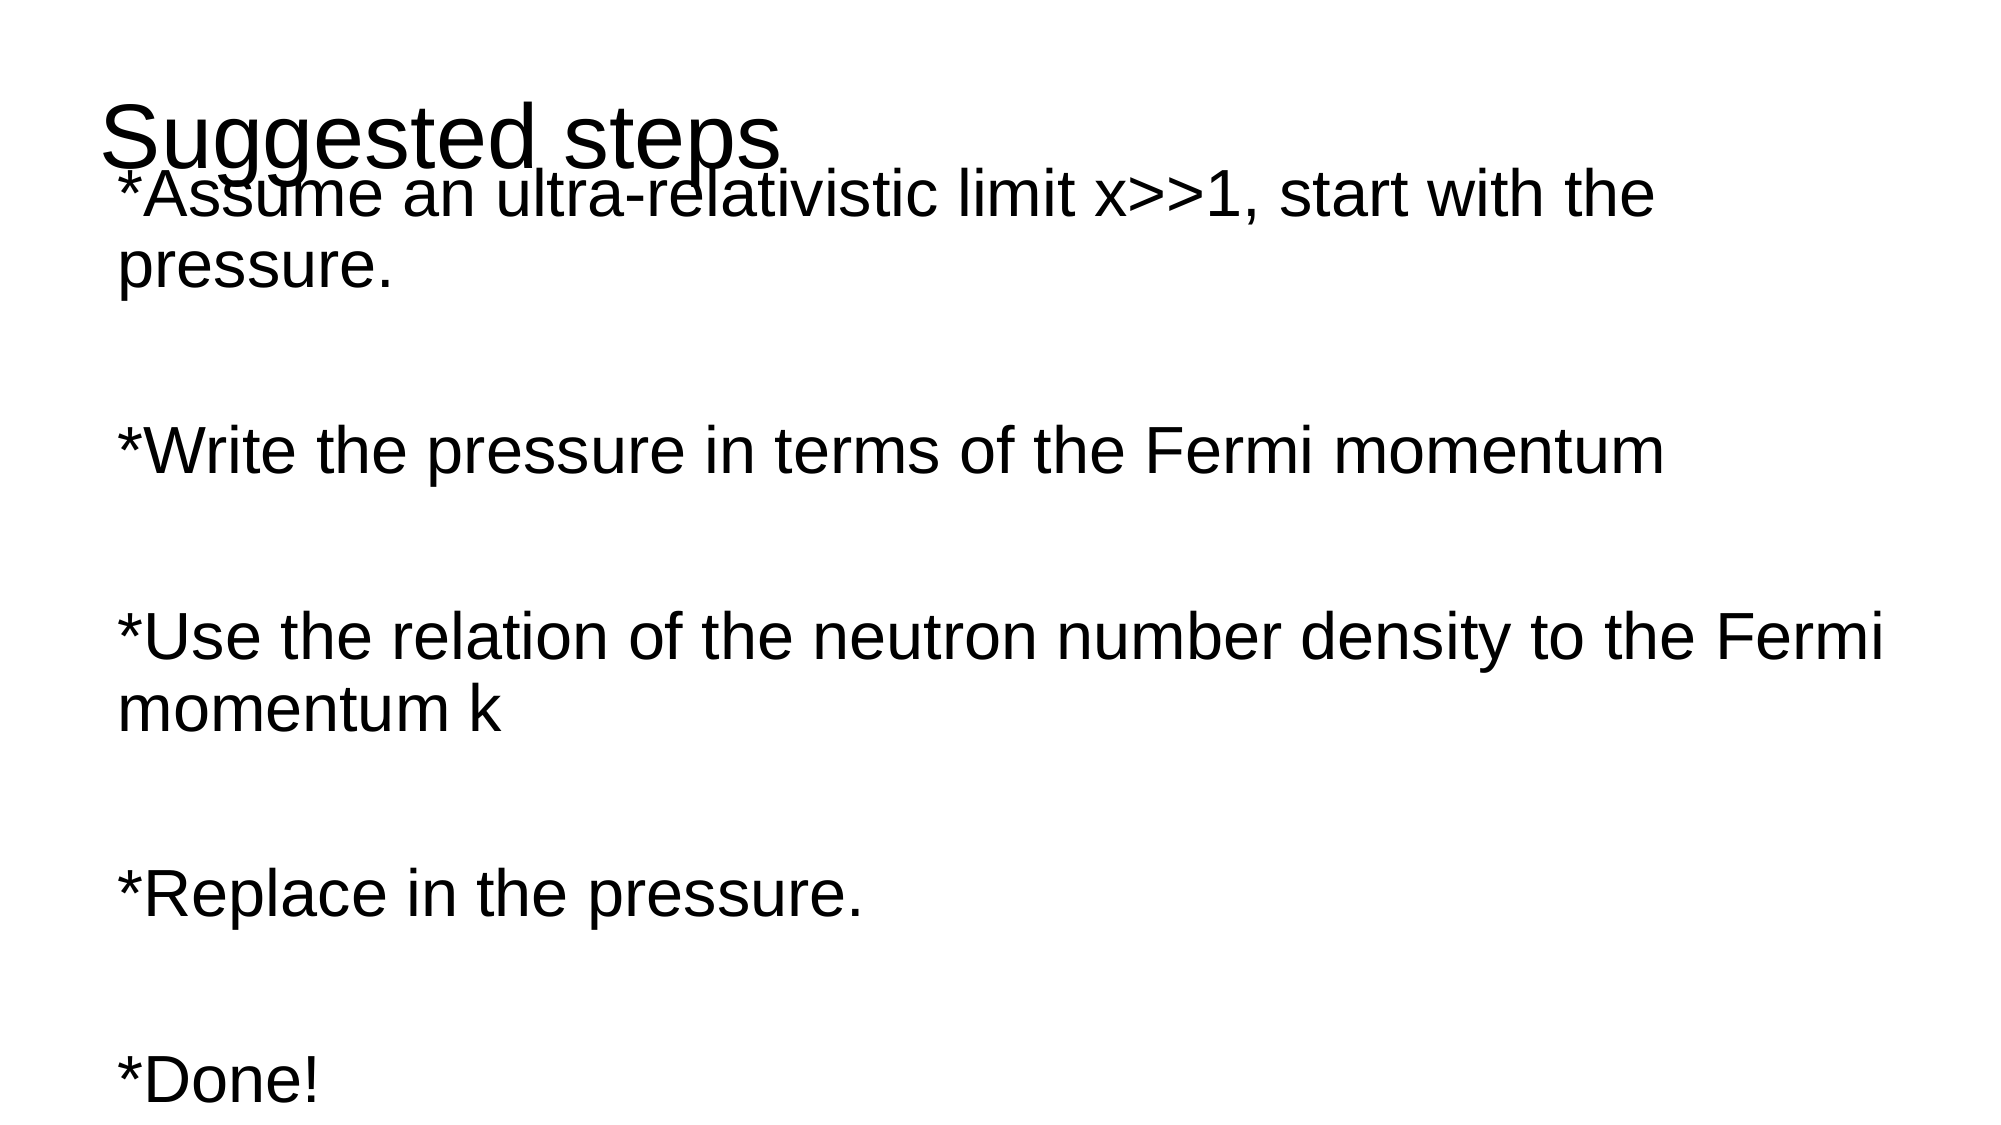

# Suggested steps
*Assume an ultra-relativistic limit x>>1, start with the pressure.

*Write the pressure in terms of the Fermi momentum

*Use the relation of the neutron number density to the Fermi momentum k

*Replace in the pressure.

*Done!